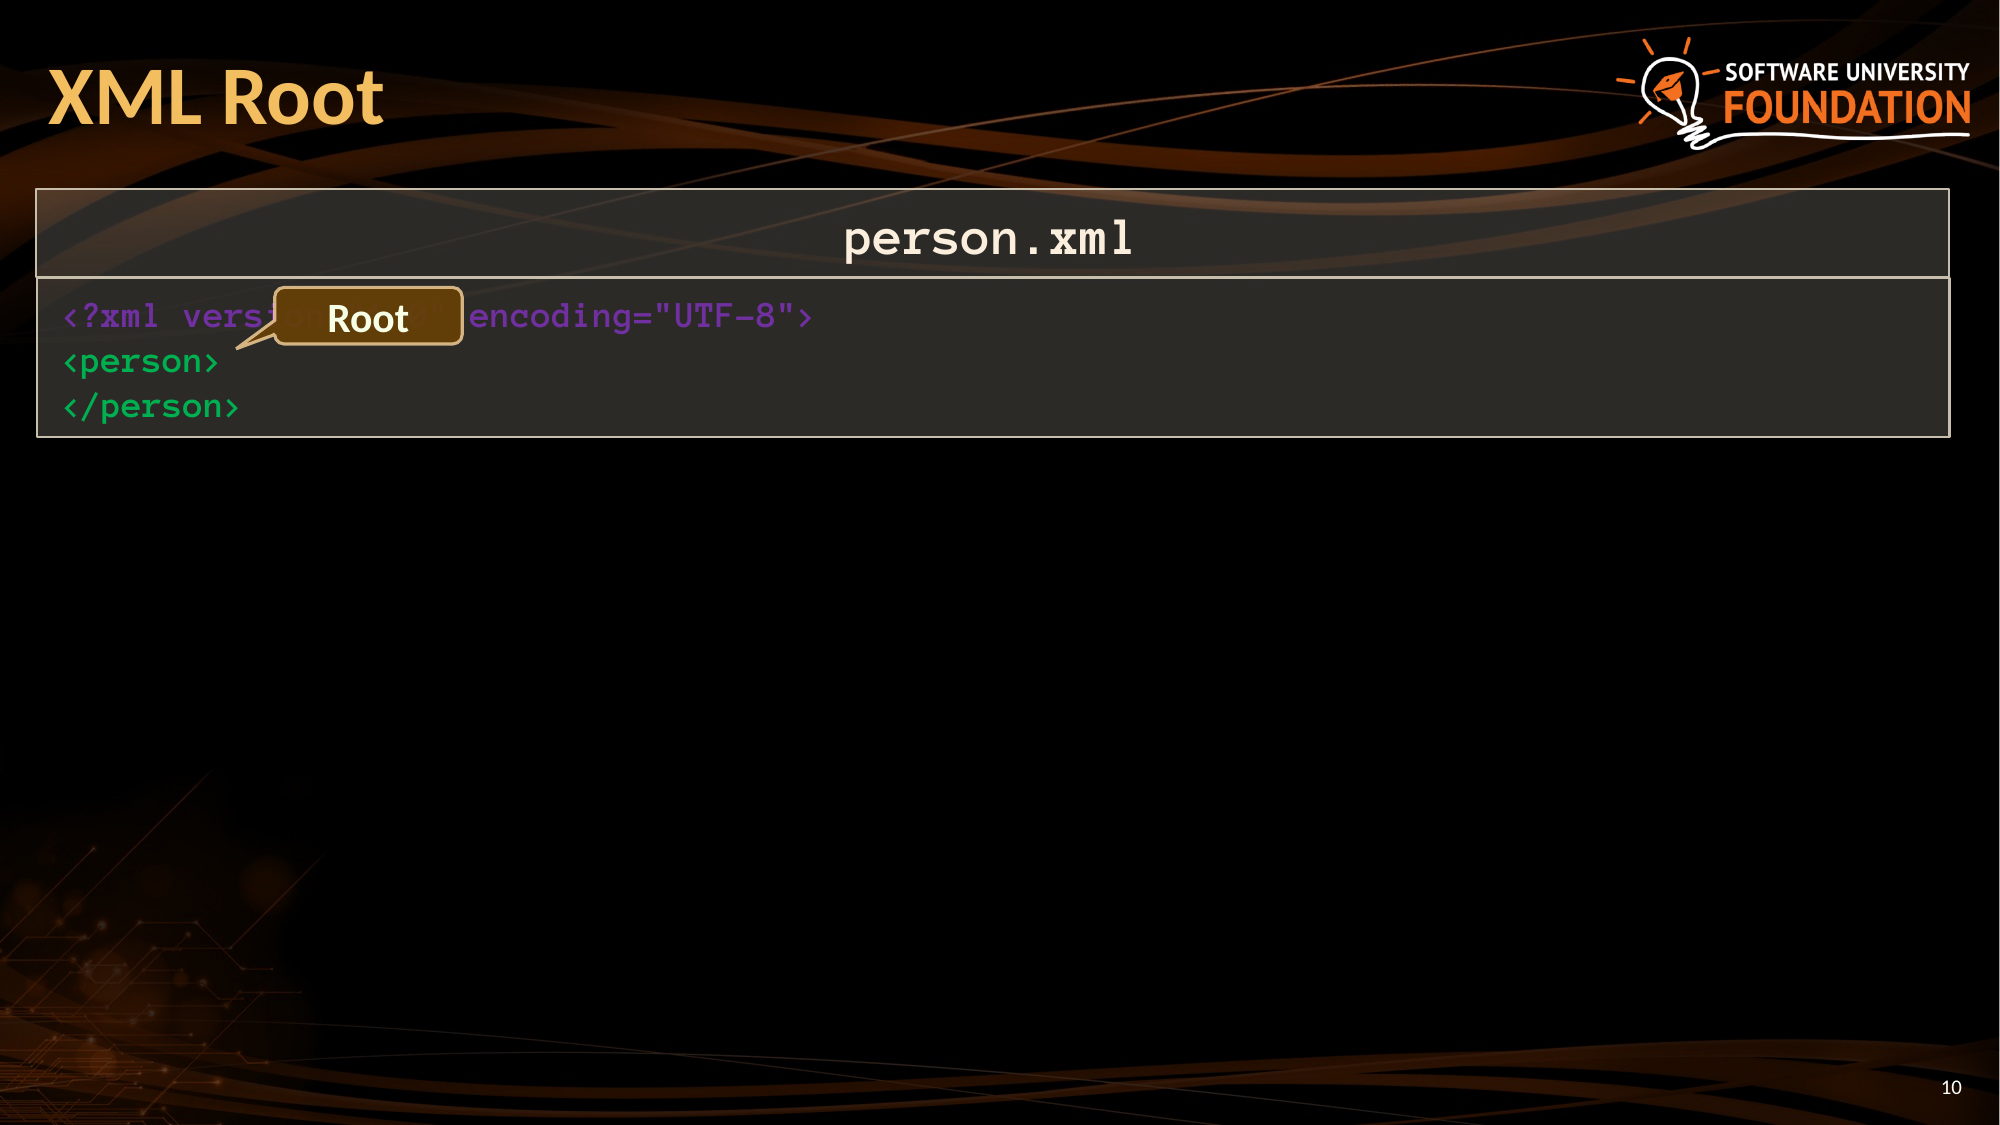

# XML Root
person.xml
<?xml version="1.0" encoding="UTF-8">
<person>
</person>
Root
10